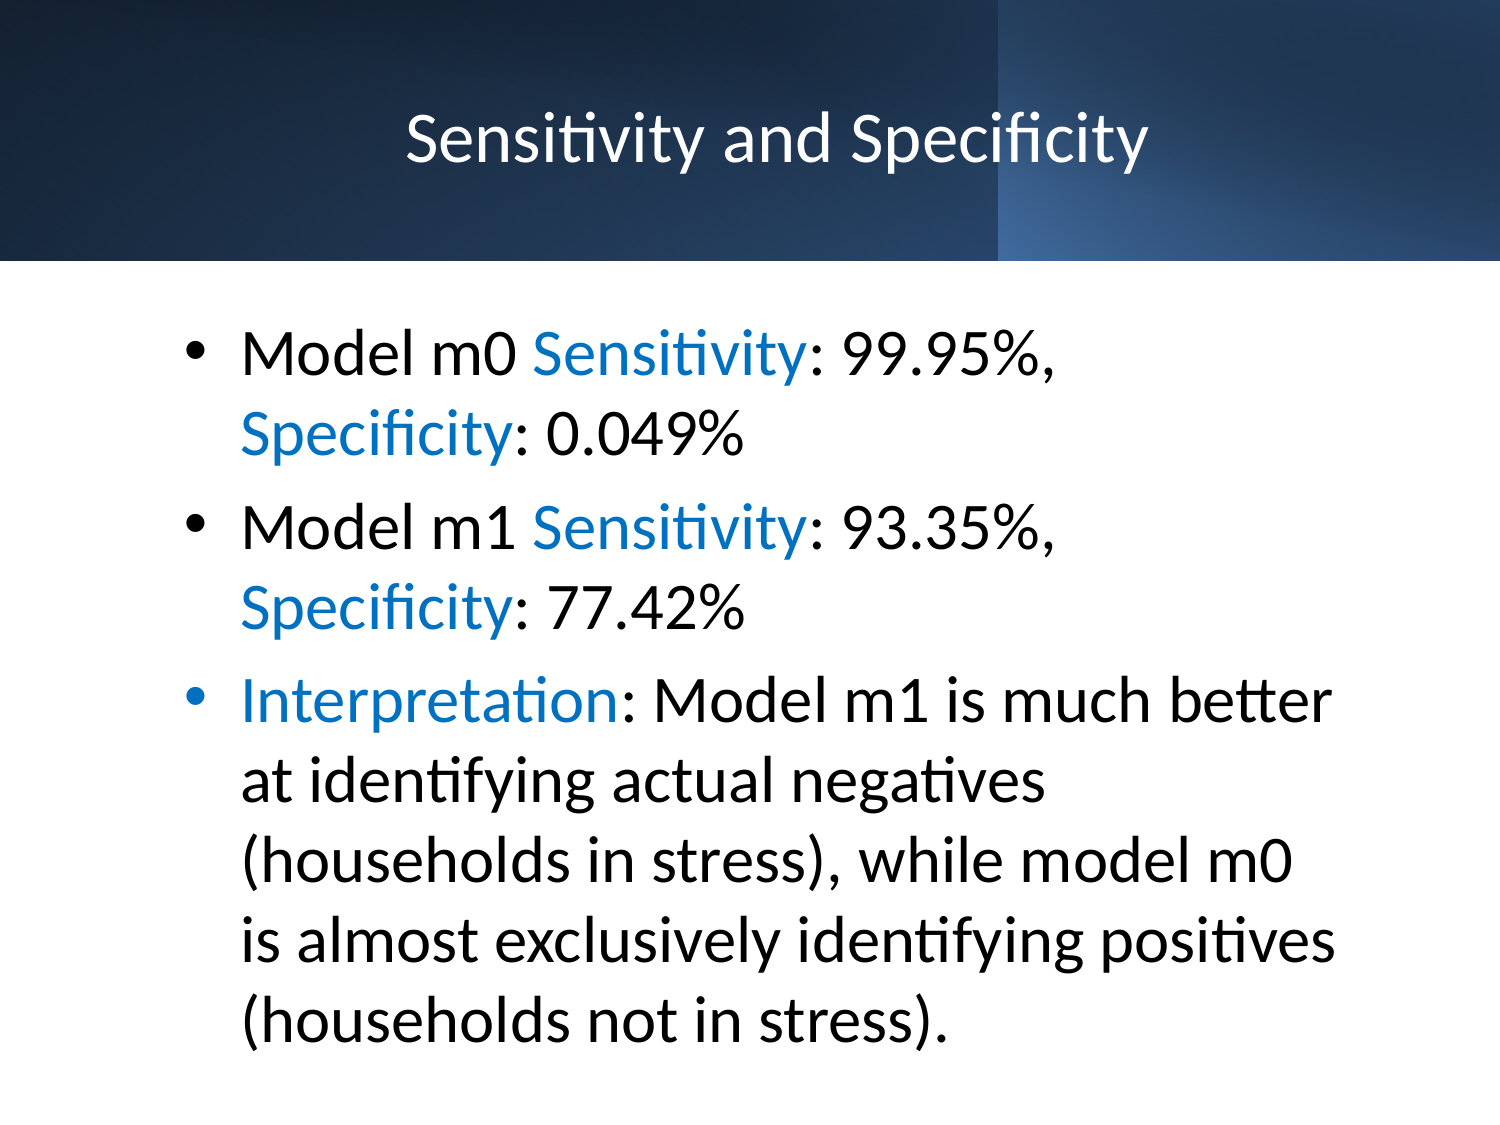

# Sensitivity and Specificity
Model m0 Sensitivity: 99.95%, Specificity: 0.049%
Model m1 Sensitivity: 93.35%, Specificity: 77.42%
Interpretation: Model m1 is much better at identifying actual negatives (households in stress), while model m0 is almost exclusively identifying positives (households not in stress).